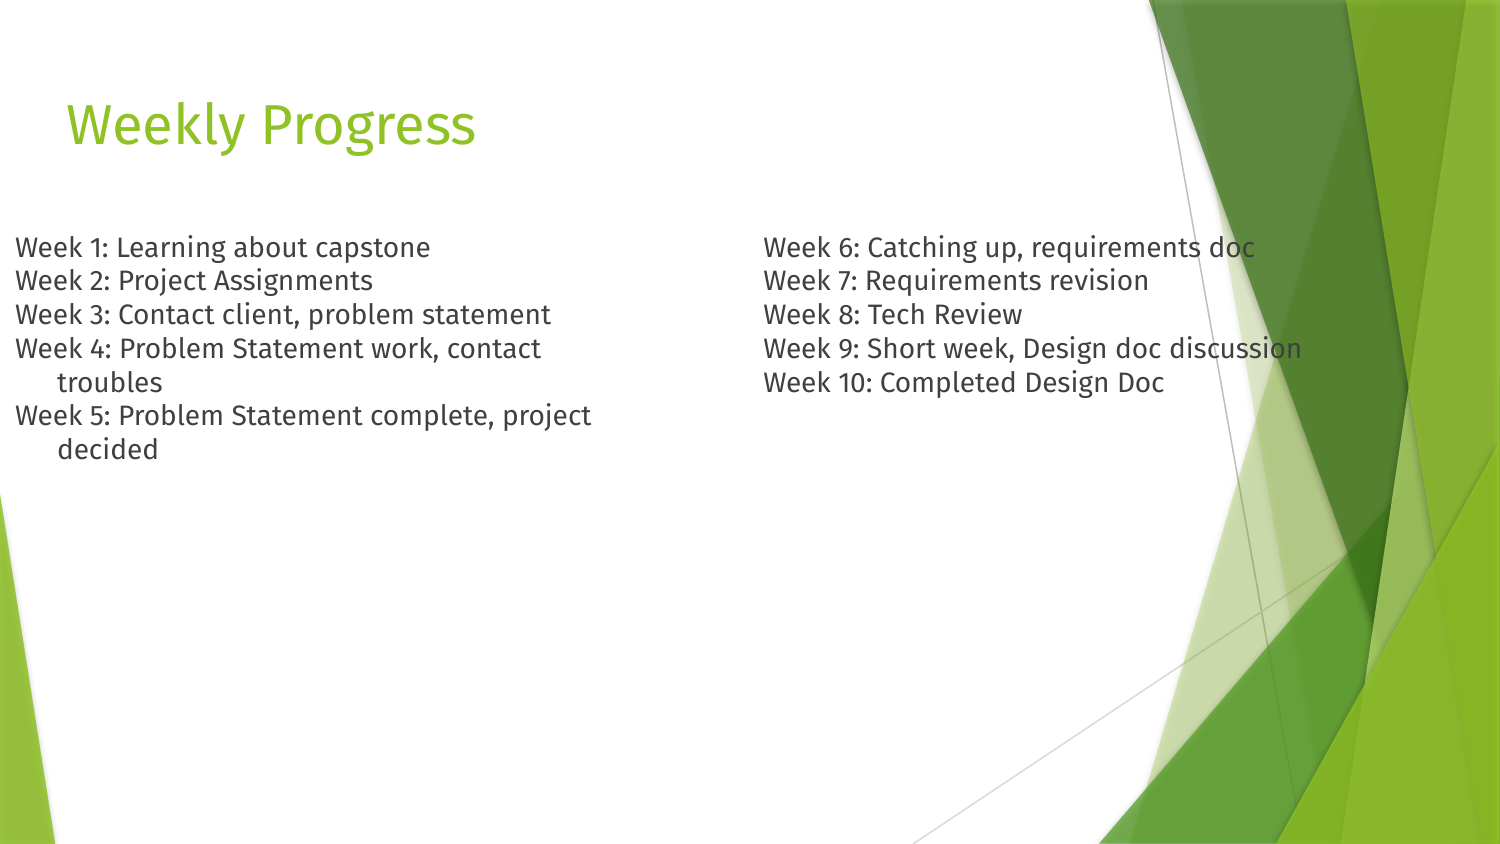

# Weekly Progress
Week 6: Catching up, requirements doc
Week 7: Requirements revision
Week 8: Tech Review
Week 9: Short week, Design doc discussion
Week 10: Completed Design Doc
Week 1: Learning about capstone
Week 2: Project Assignments
Week 3: Contact client, problem statement
Week 4: Problem Statement work, contact troubles
Week 5: Problem Statement complete, project decided